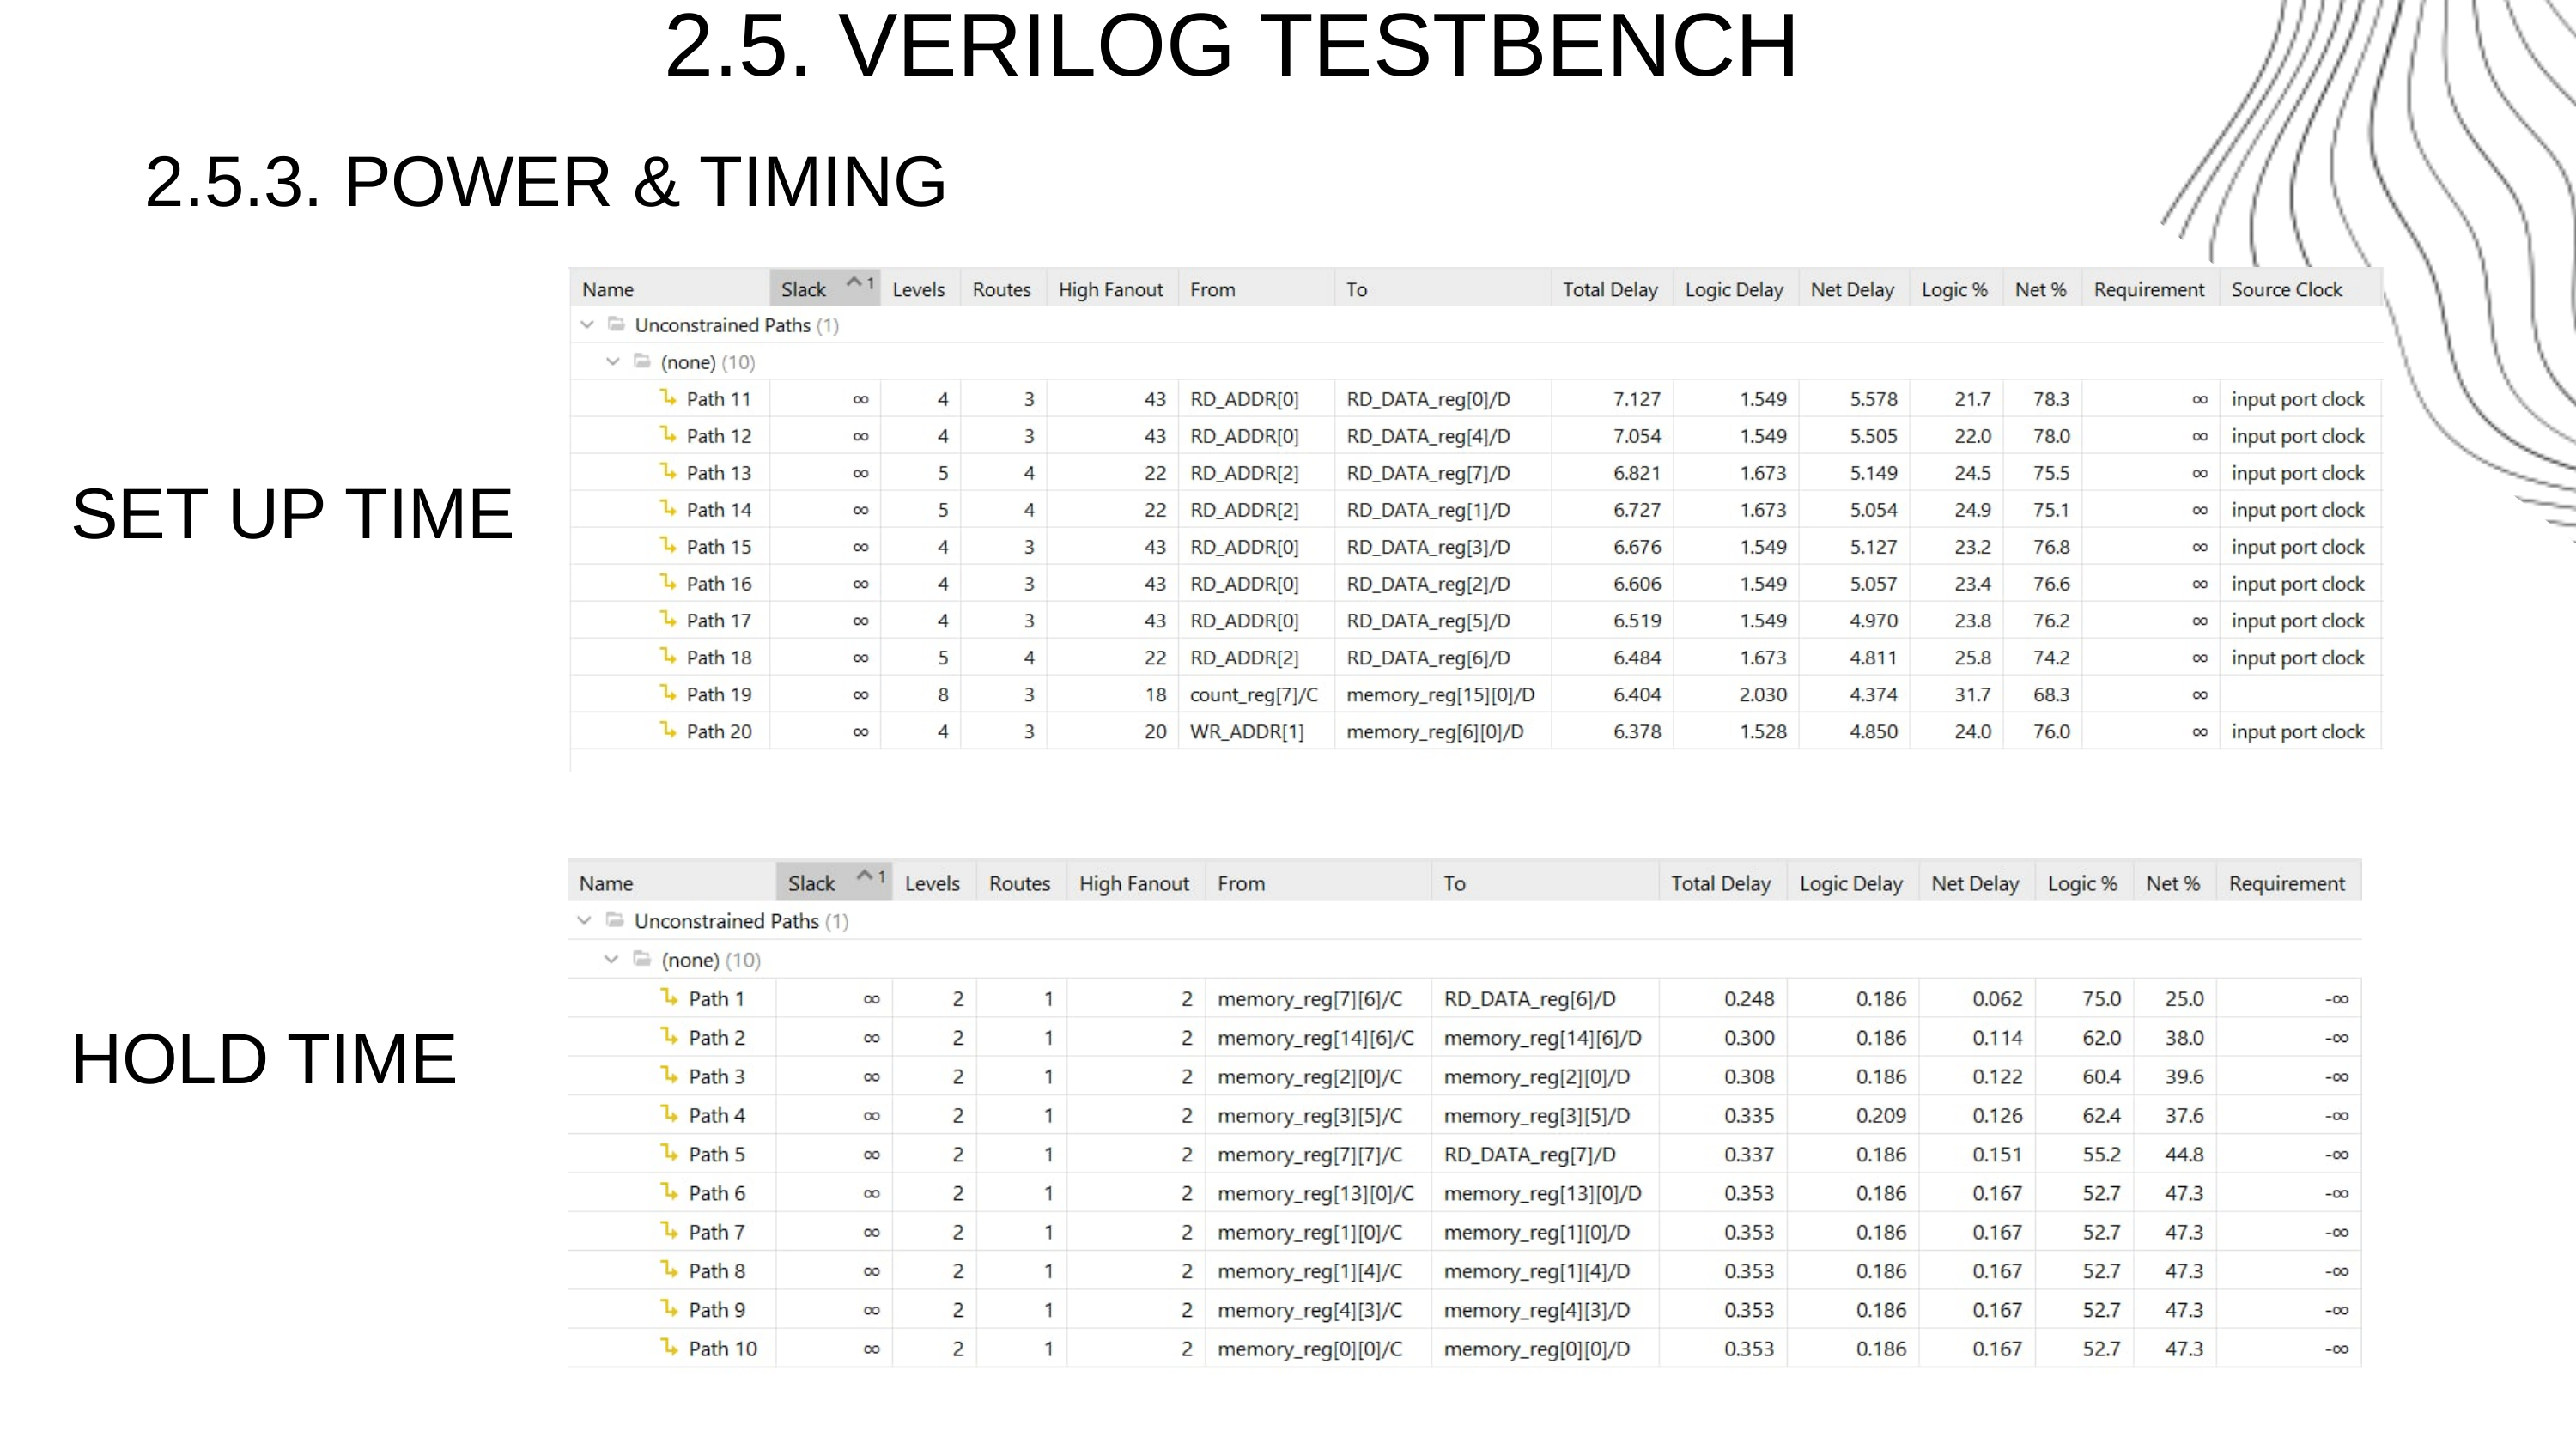

2.5. VERILOG TESTBENCH
2.5.3. POWER & TIMING

SET UP TIME

HOLD TIME